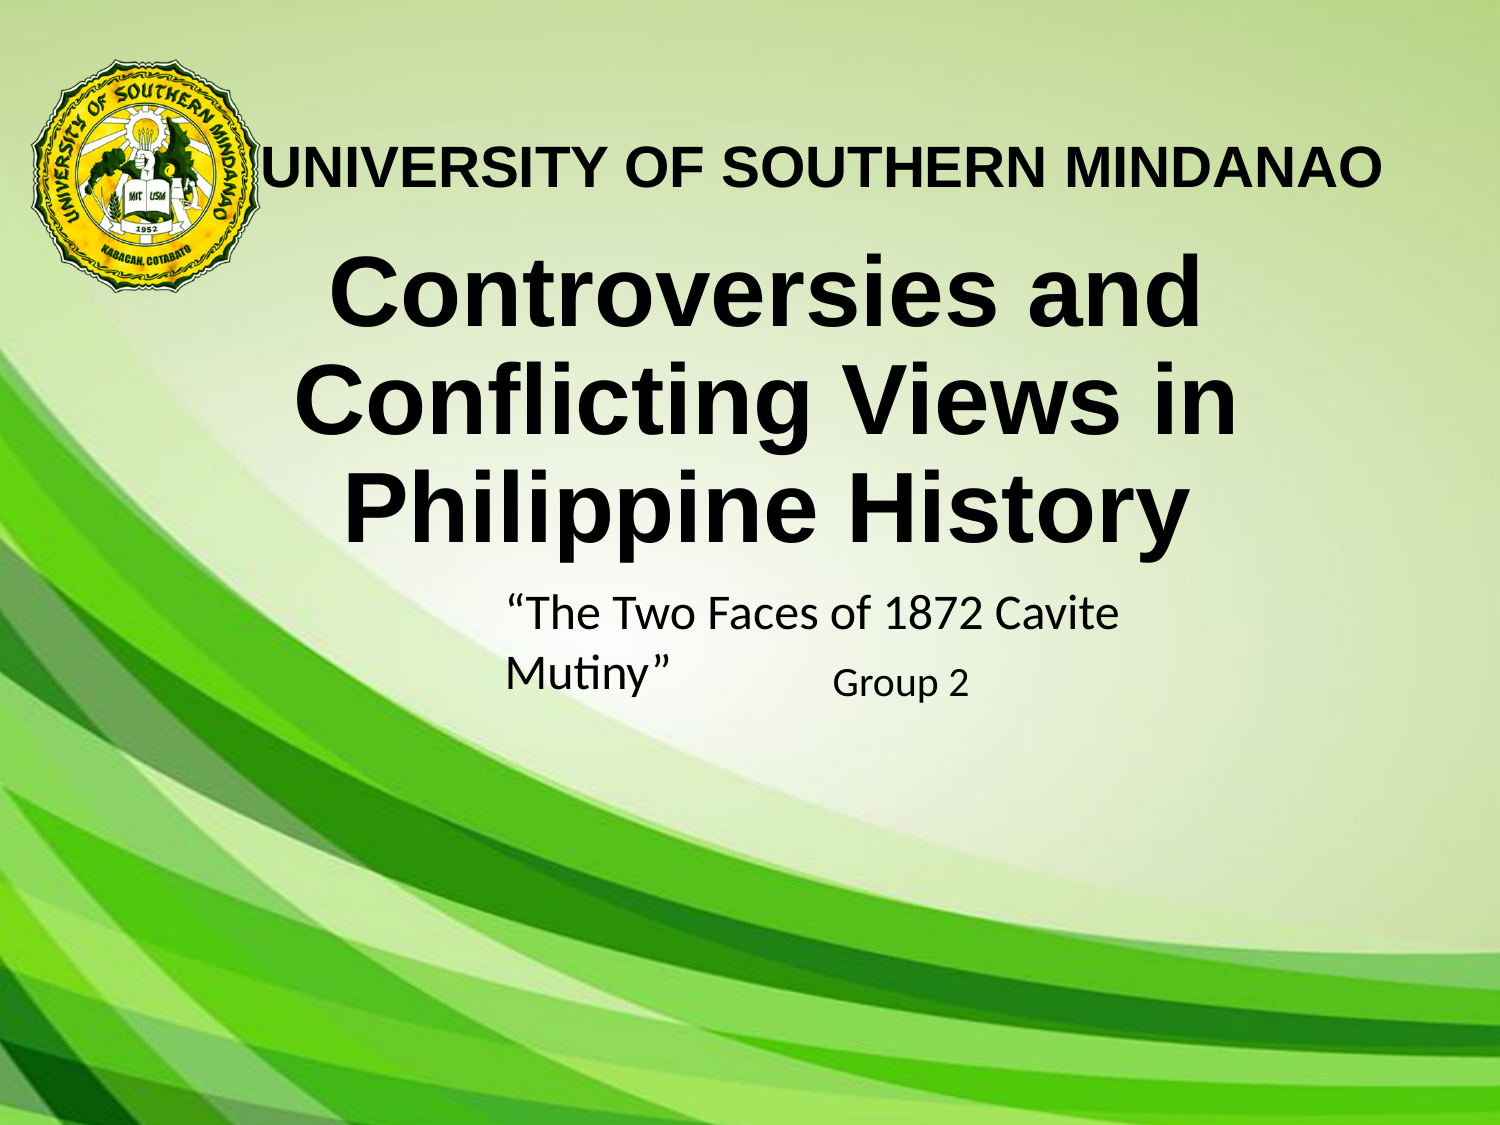

# Controversies and Conflicting Views in Philippine History
“The Two Faces of 1872 Cavite Mutiny”
Group 2